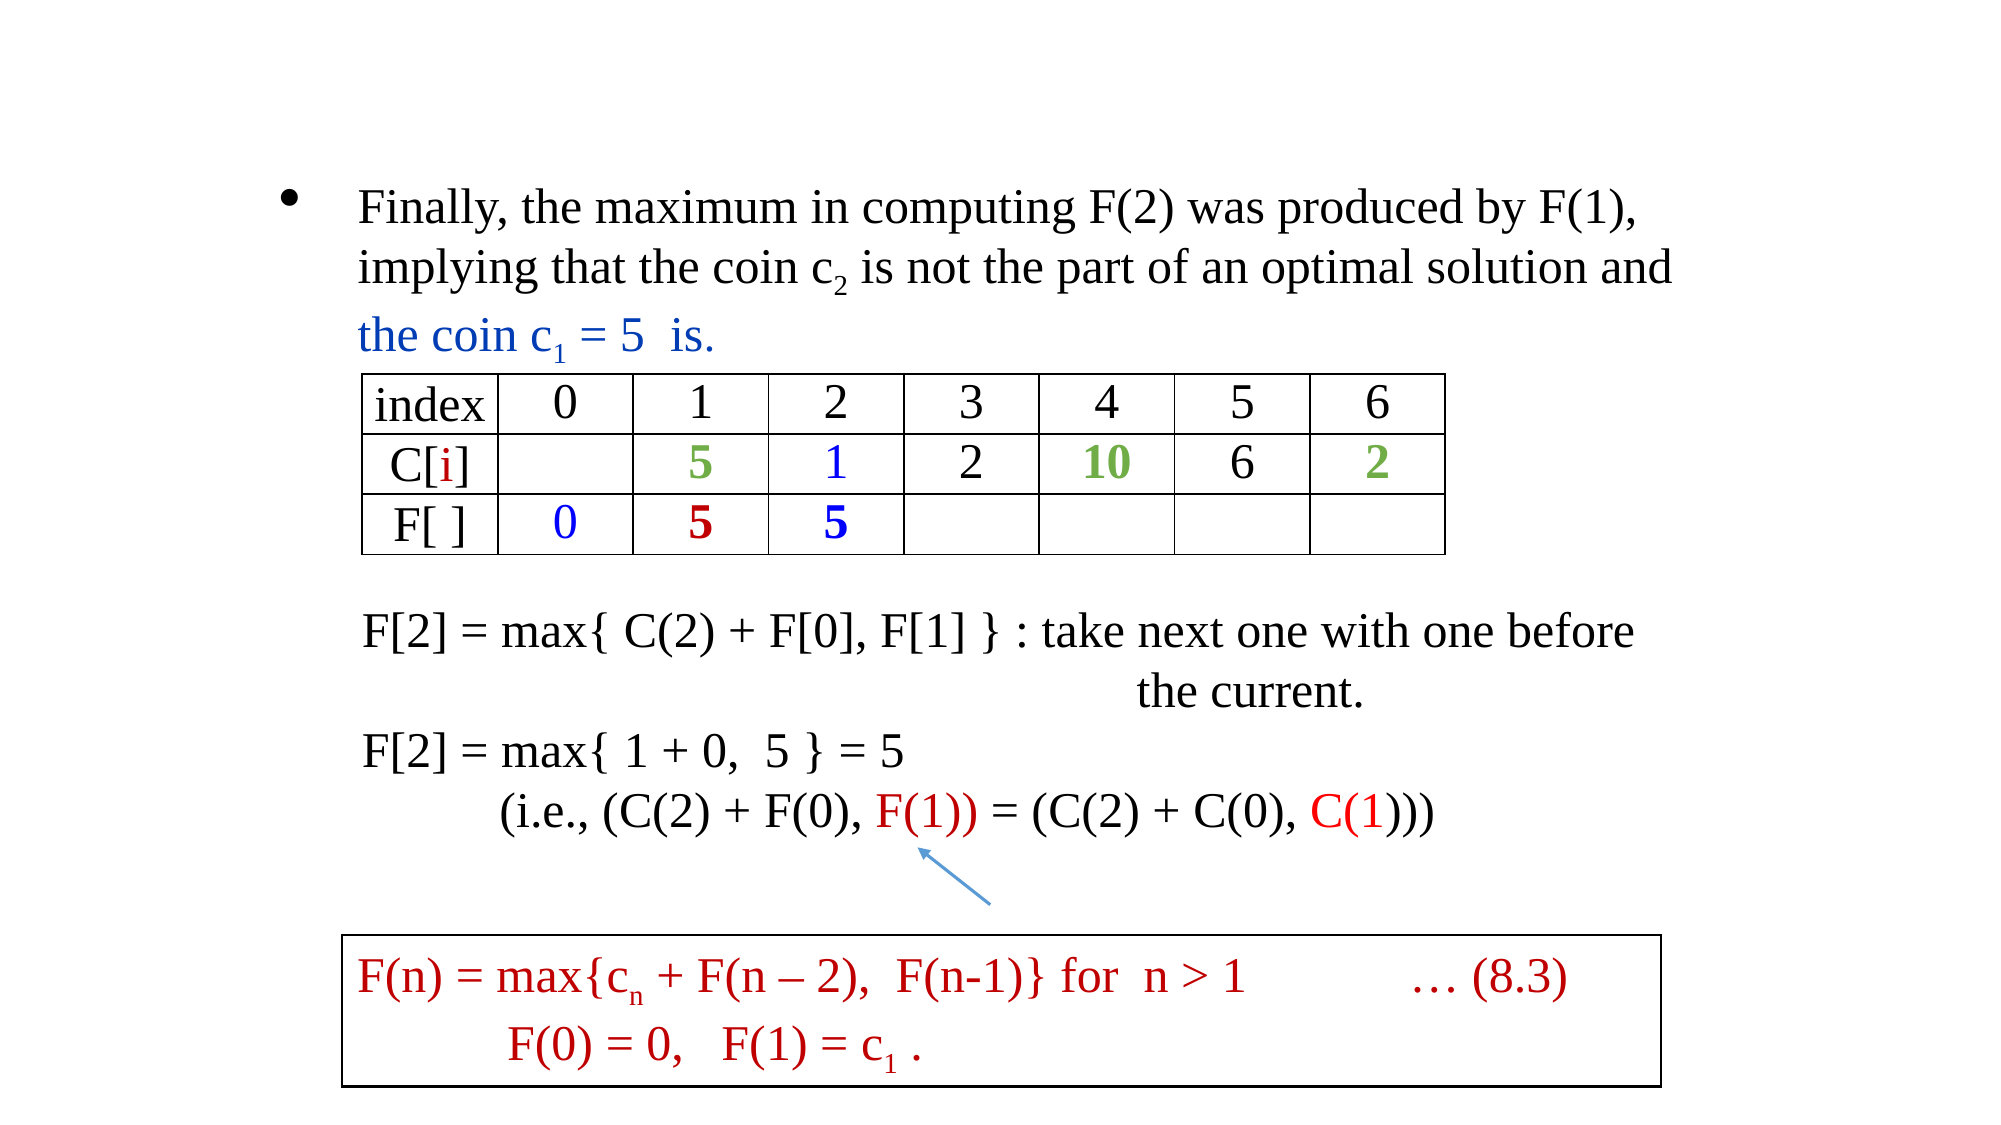

Finally, the maximum in computing F(2) was produced by F(1), implying that the coin c2 is not the part of an optimal solution and the coin c1 = 5  is.
| index | 0 | 1 | 2 | 3 | 4 | 5 | 6 |
| --- | --- | --- | --- | --- | --- | --- | --- |
| C[i] |  | 5 | 1 | 2 | 10 | 6 | 2 |
| F[ ] | 0 | 5 | 5 |  |  |  |  |
F[2] = max{ C(2) + F[0], F[1] } : take next one with one before 					  the current.
F[2] = max{ 1 + 0,  5 } = 5
     (i.e., (C(2) + F(0), F(1)) = (C(2) + C(0), C(1)))
F(n) = max{cn + F(n – 2),  F(n-1)} for  n > 1             … (8.3)
	F(0) = 0,   F(1) = c1 .